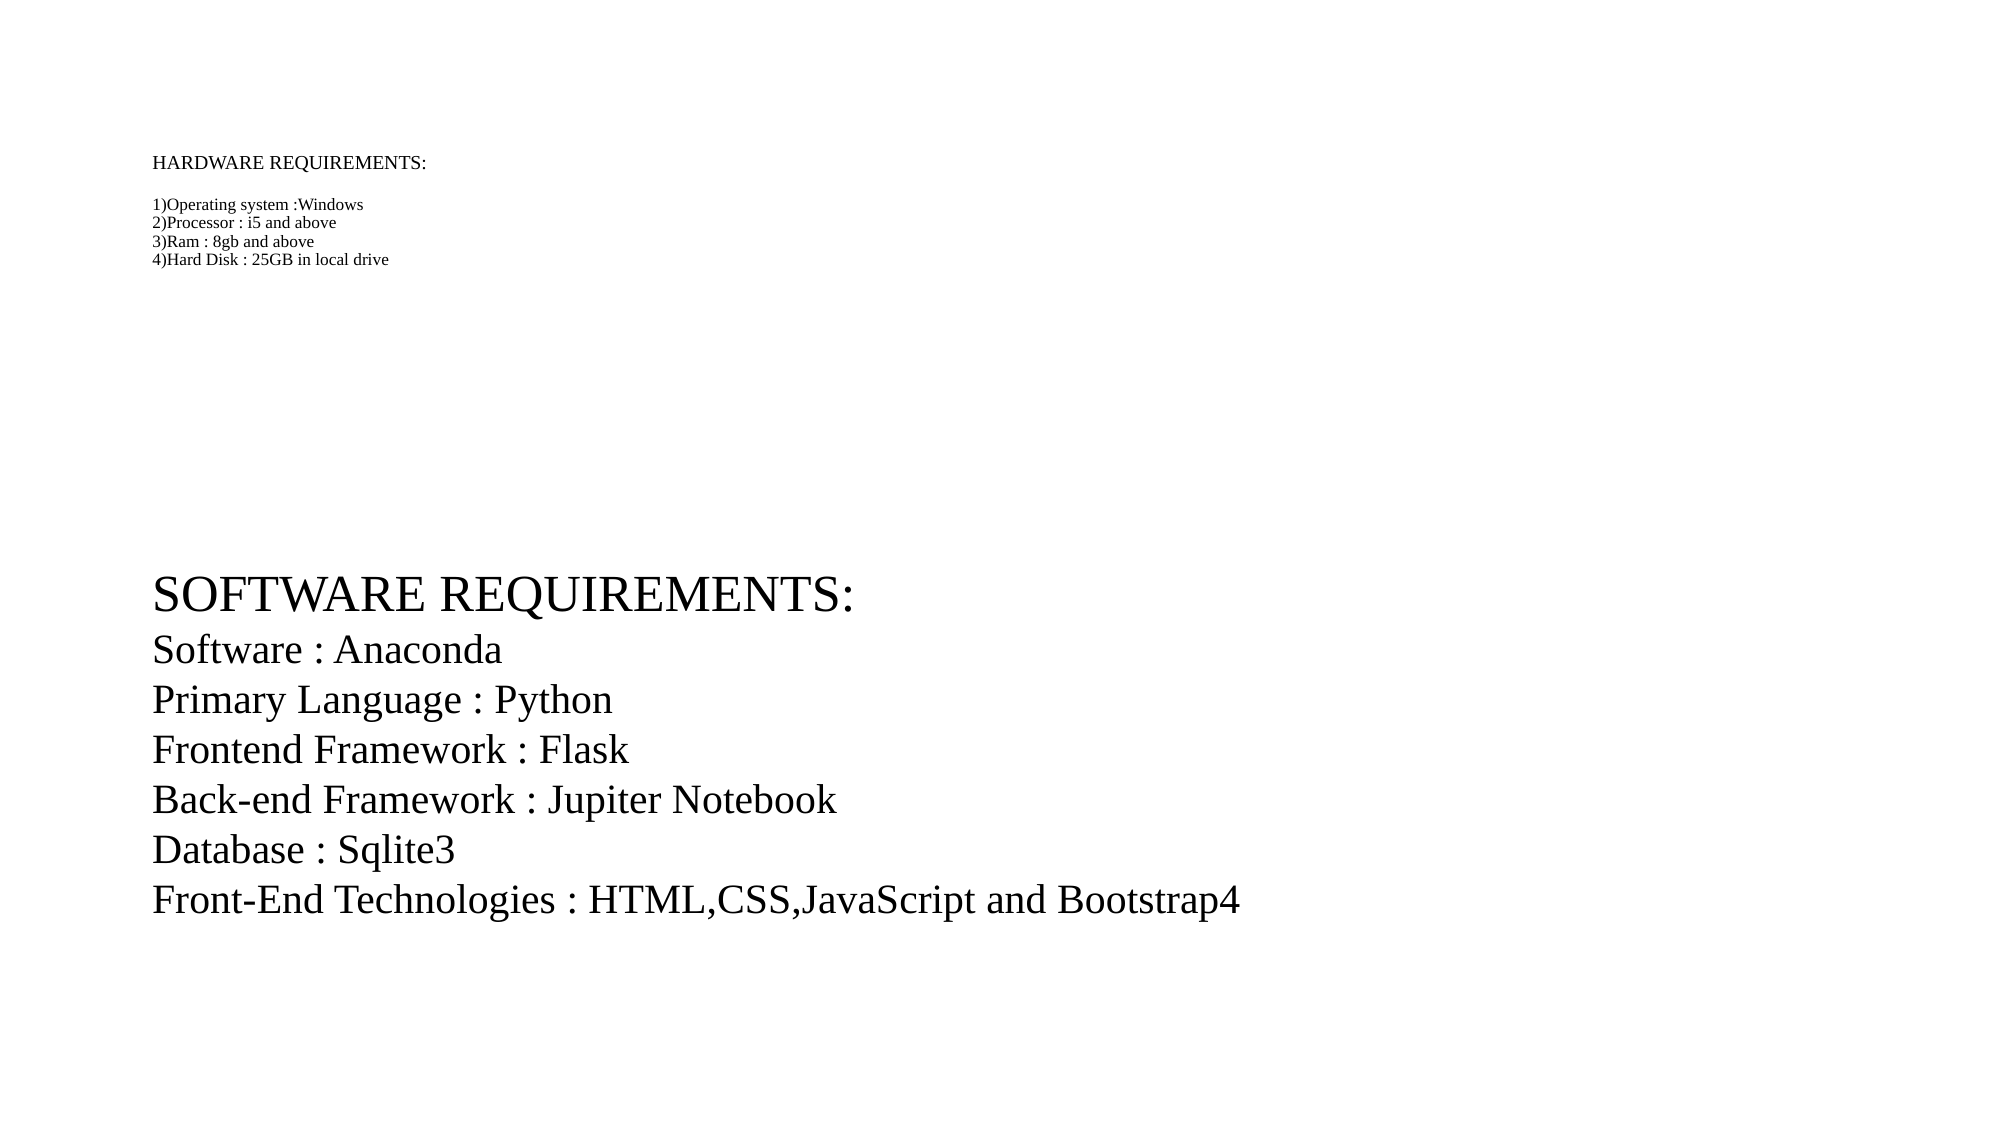

# HARDWARE REQUIREMENTS: 1)Operating system :Windows 2)Processor : i5 and above 3)Ram : 8gb and above 4)Hard Disk : 25GB in local drive

SOFTWARE REQUIREMENTS:
Software : Anaconda
Primary Language : Python
Frontend Framework : Flask
Back-end Framework : Jupiter Notebook
Database : Sqlite3
Front-End Technologies : HTML,CSS,JavaScript and Bootstrap4